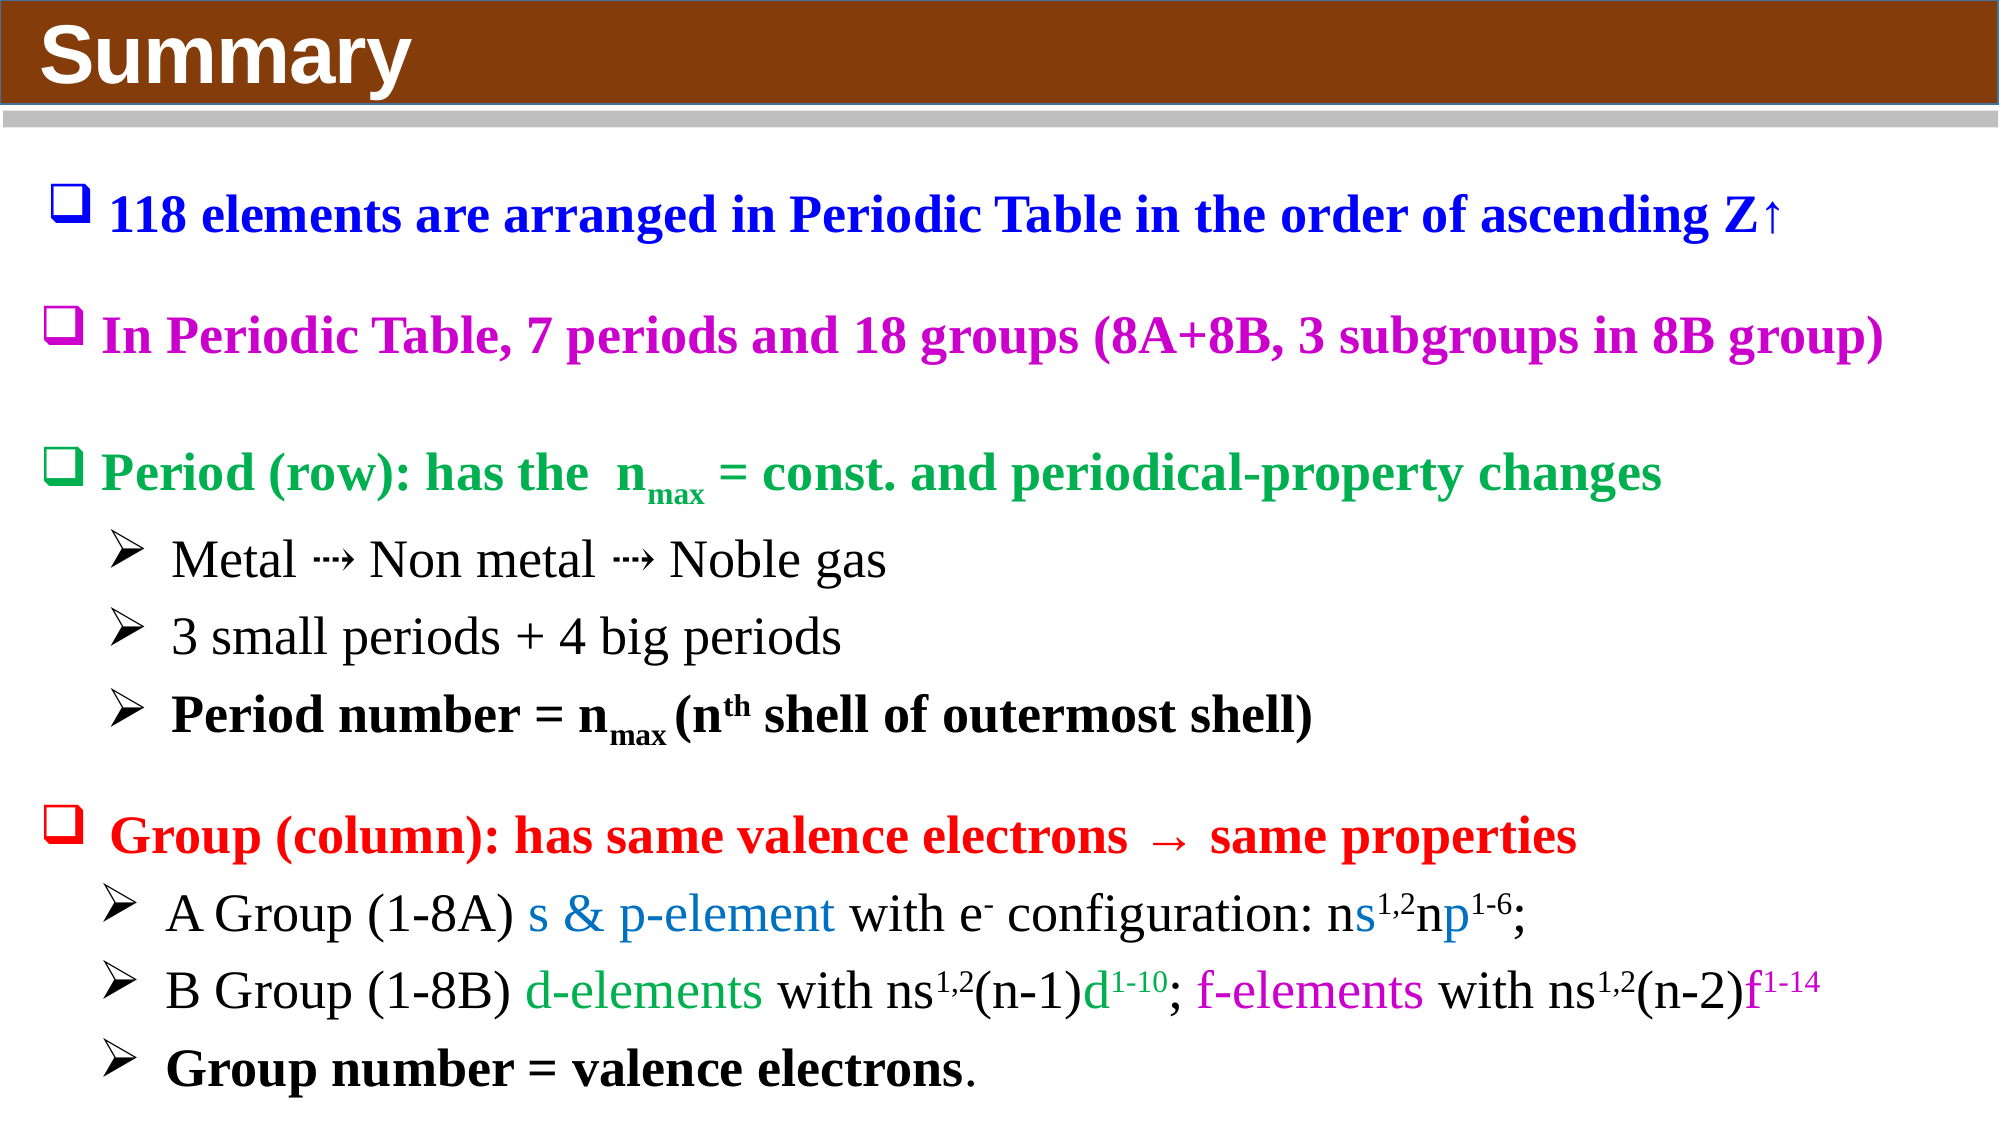

Summary

 118 elements are arranged in Periodic Table in the order of ascending Z↑
 In Periodic Table, 7 periods and 18 groups (8A+8B, 3 subgroups in 8B group)
 Period (row): has the  nmax = const. and periodical-property changes
Metal ⇢ Non metal ⇢ Noble gas
3 small periods + 4 big periods
Period number = nmax (nth shell of outermost shell)
 Group (column): has same valence electrons → same properties
A Group (1-8A) s & p-element with e- configuration: ns1,2np1-6;
B Group (1-8B) d-elements with ns1,2(n-1)d1-10; f-elements with ns1,2(n-2)f1-14
Group number = valence electrons.